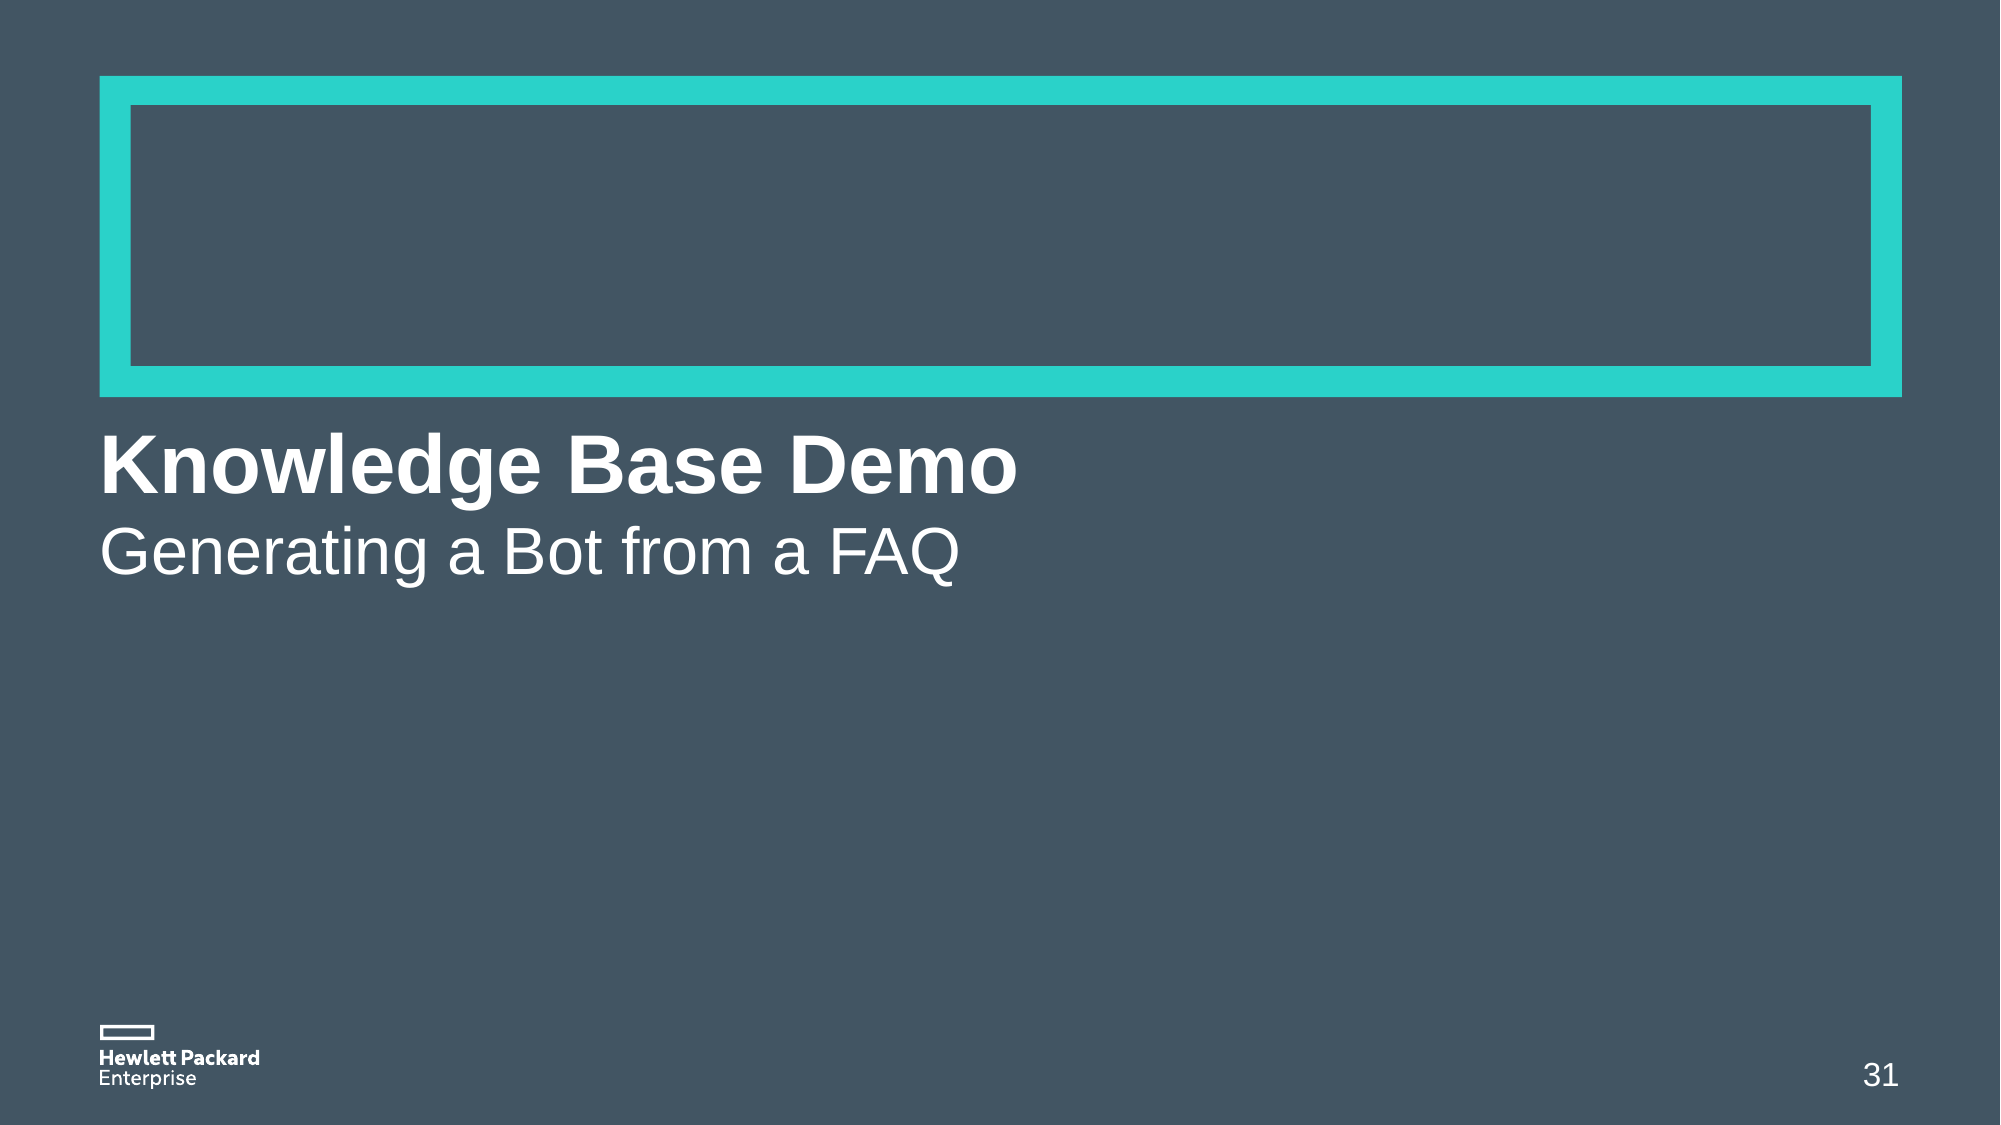

# Knowledge Base Demo
Generating a Bot from a FAQ
31